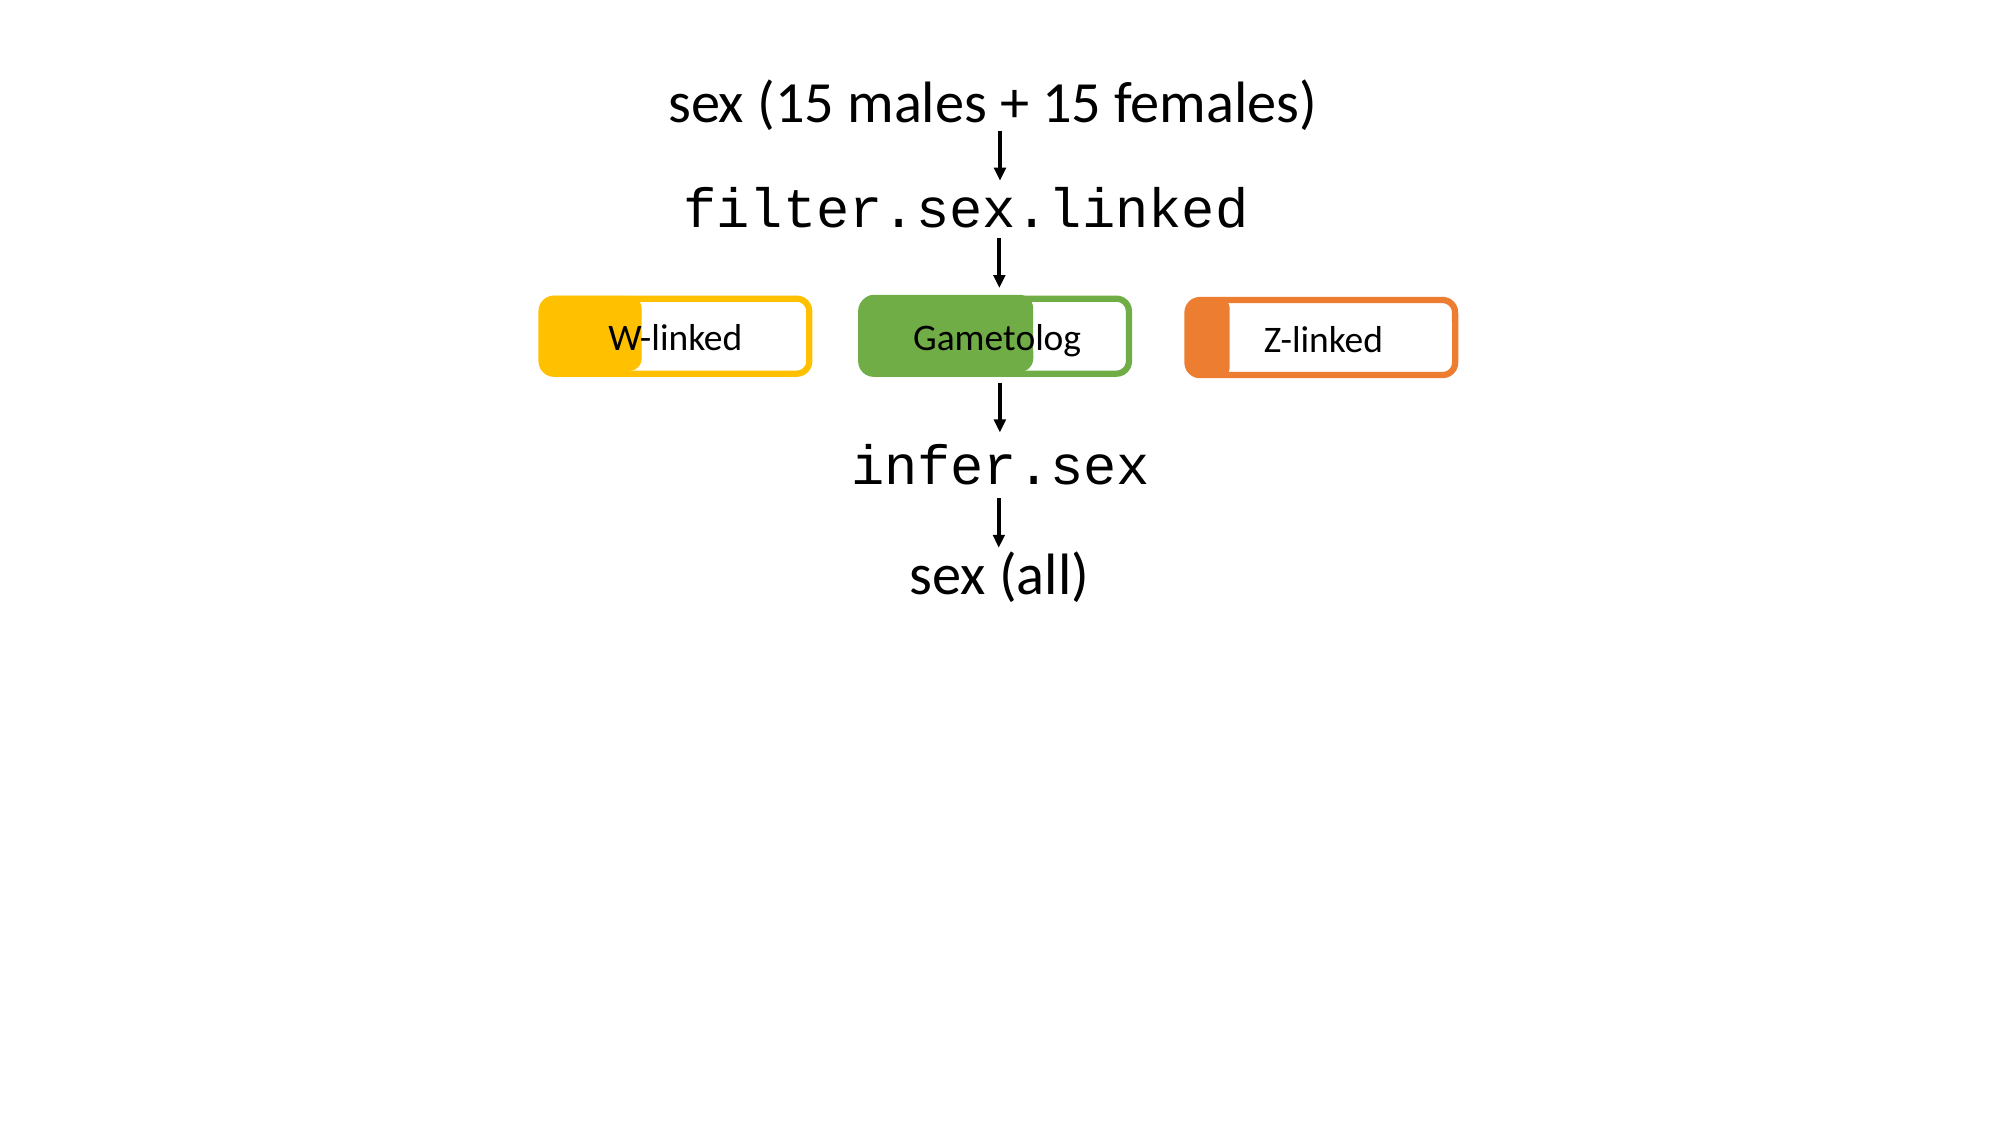

sex (15 males + 15 females)
filter.sex.linked

W-linked

Gametolog

Z-linked

infer.sex
sex (all)
Autosomal